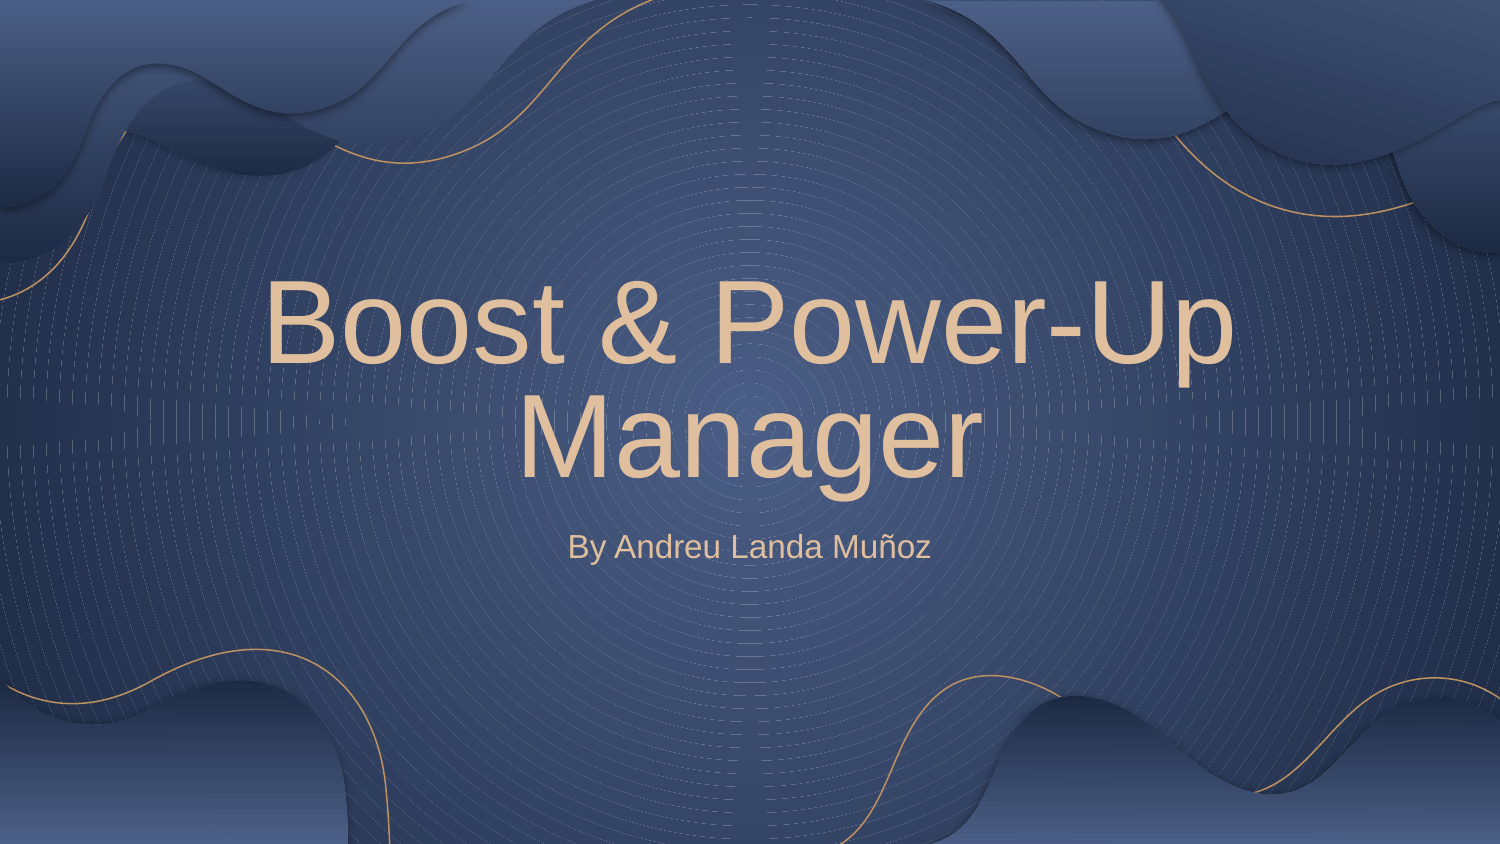

# Boost & Power-Up
Manager
By Andreu Landa Muñoz